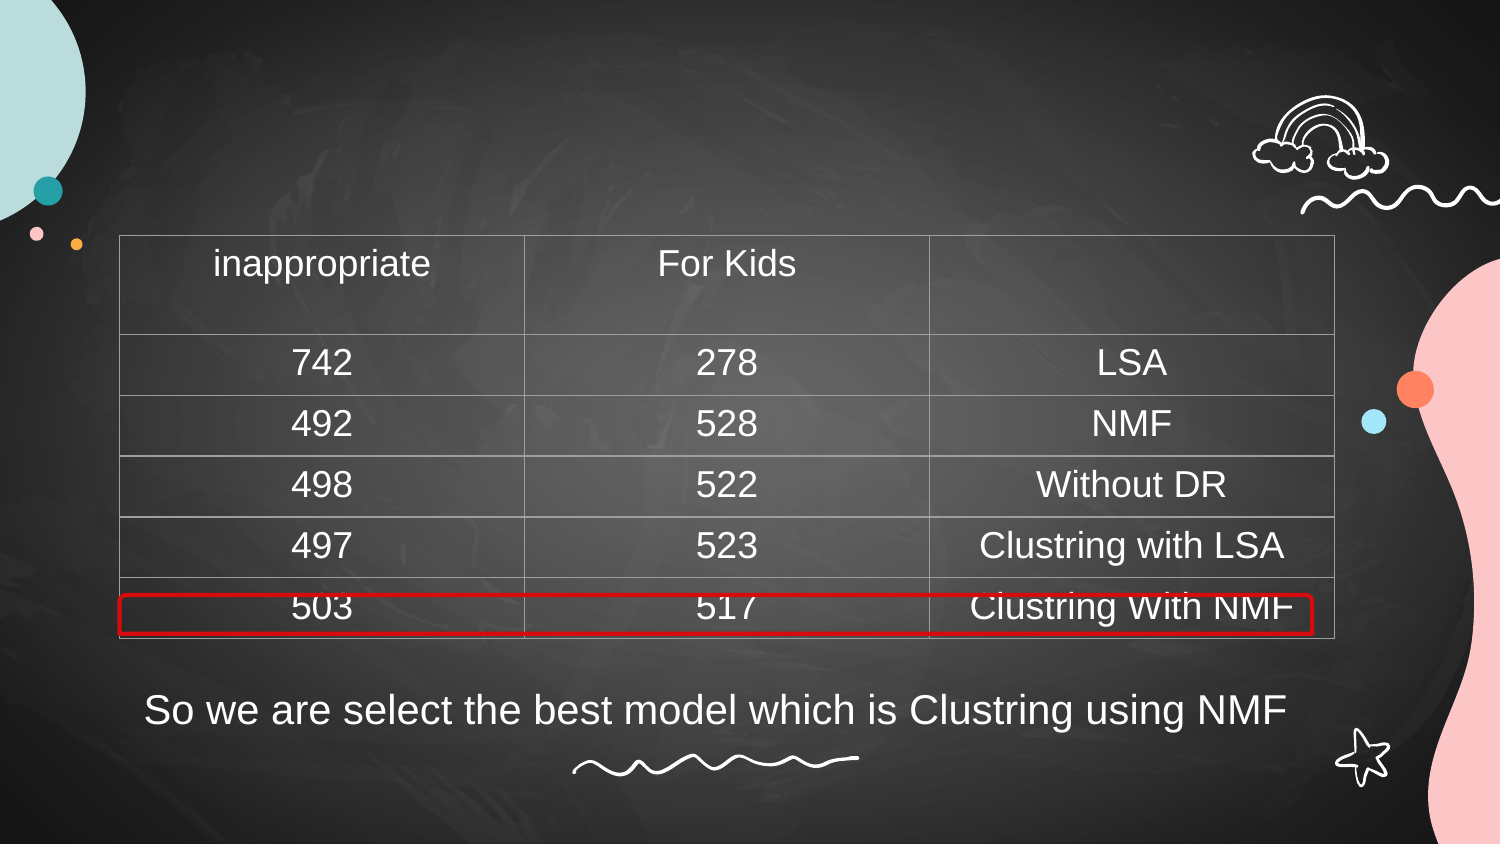

| inappropriate | For Kids |  |
| --- | --- | --- |
| 742 | 278 | LSA |
| 492 | 528 | NMF |
| 498 | 522 | Without DR |
| 497 | 523 | Clustring with LSA |
| 503 | 517 | Clustring With NMF |

So we are select the best model which is Clustring using NMF